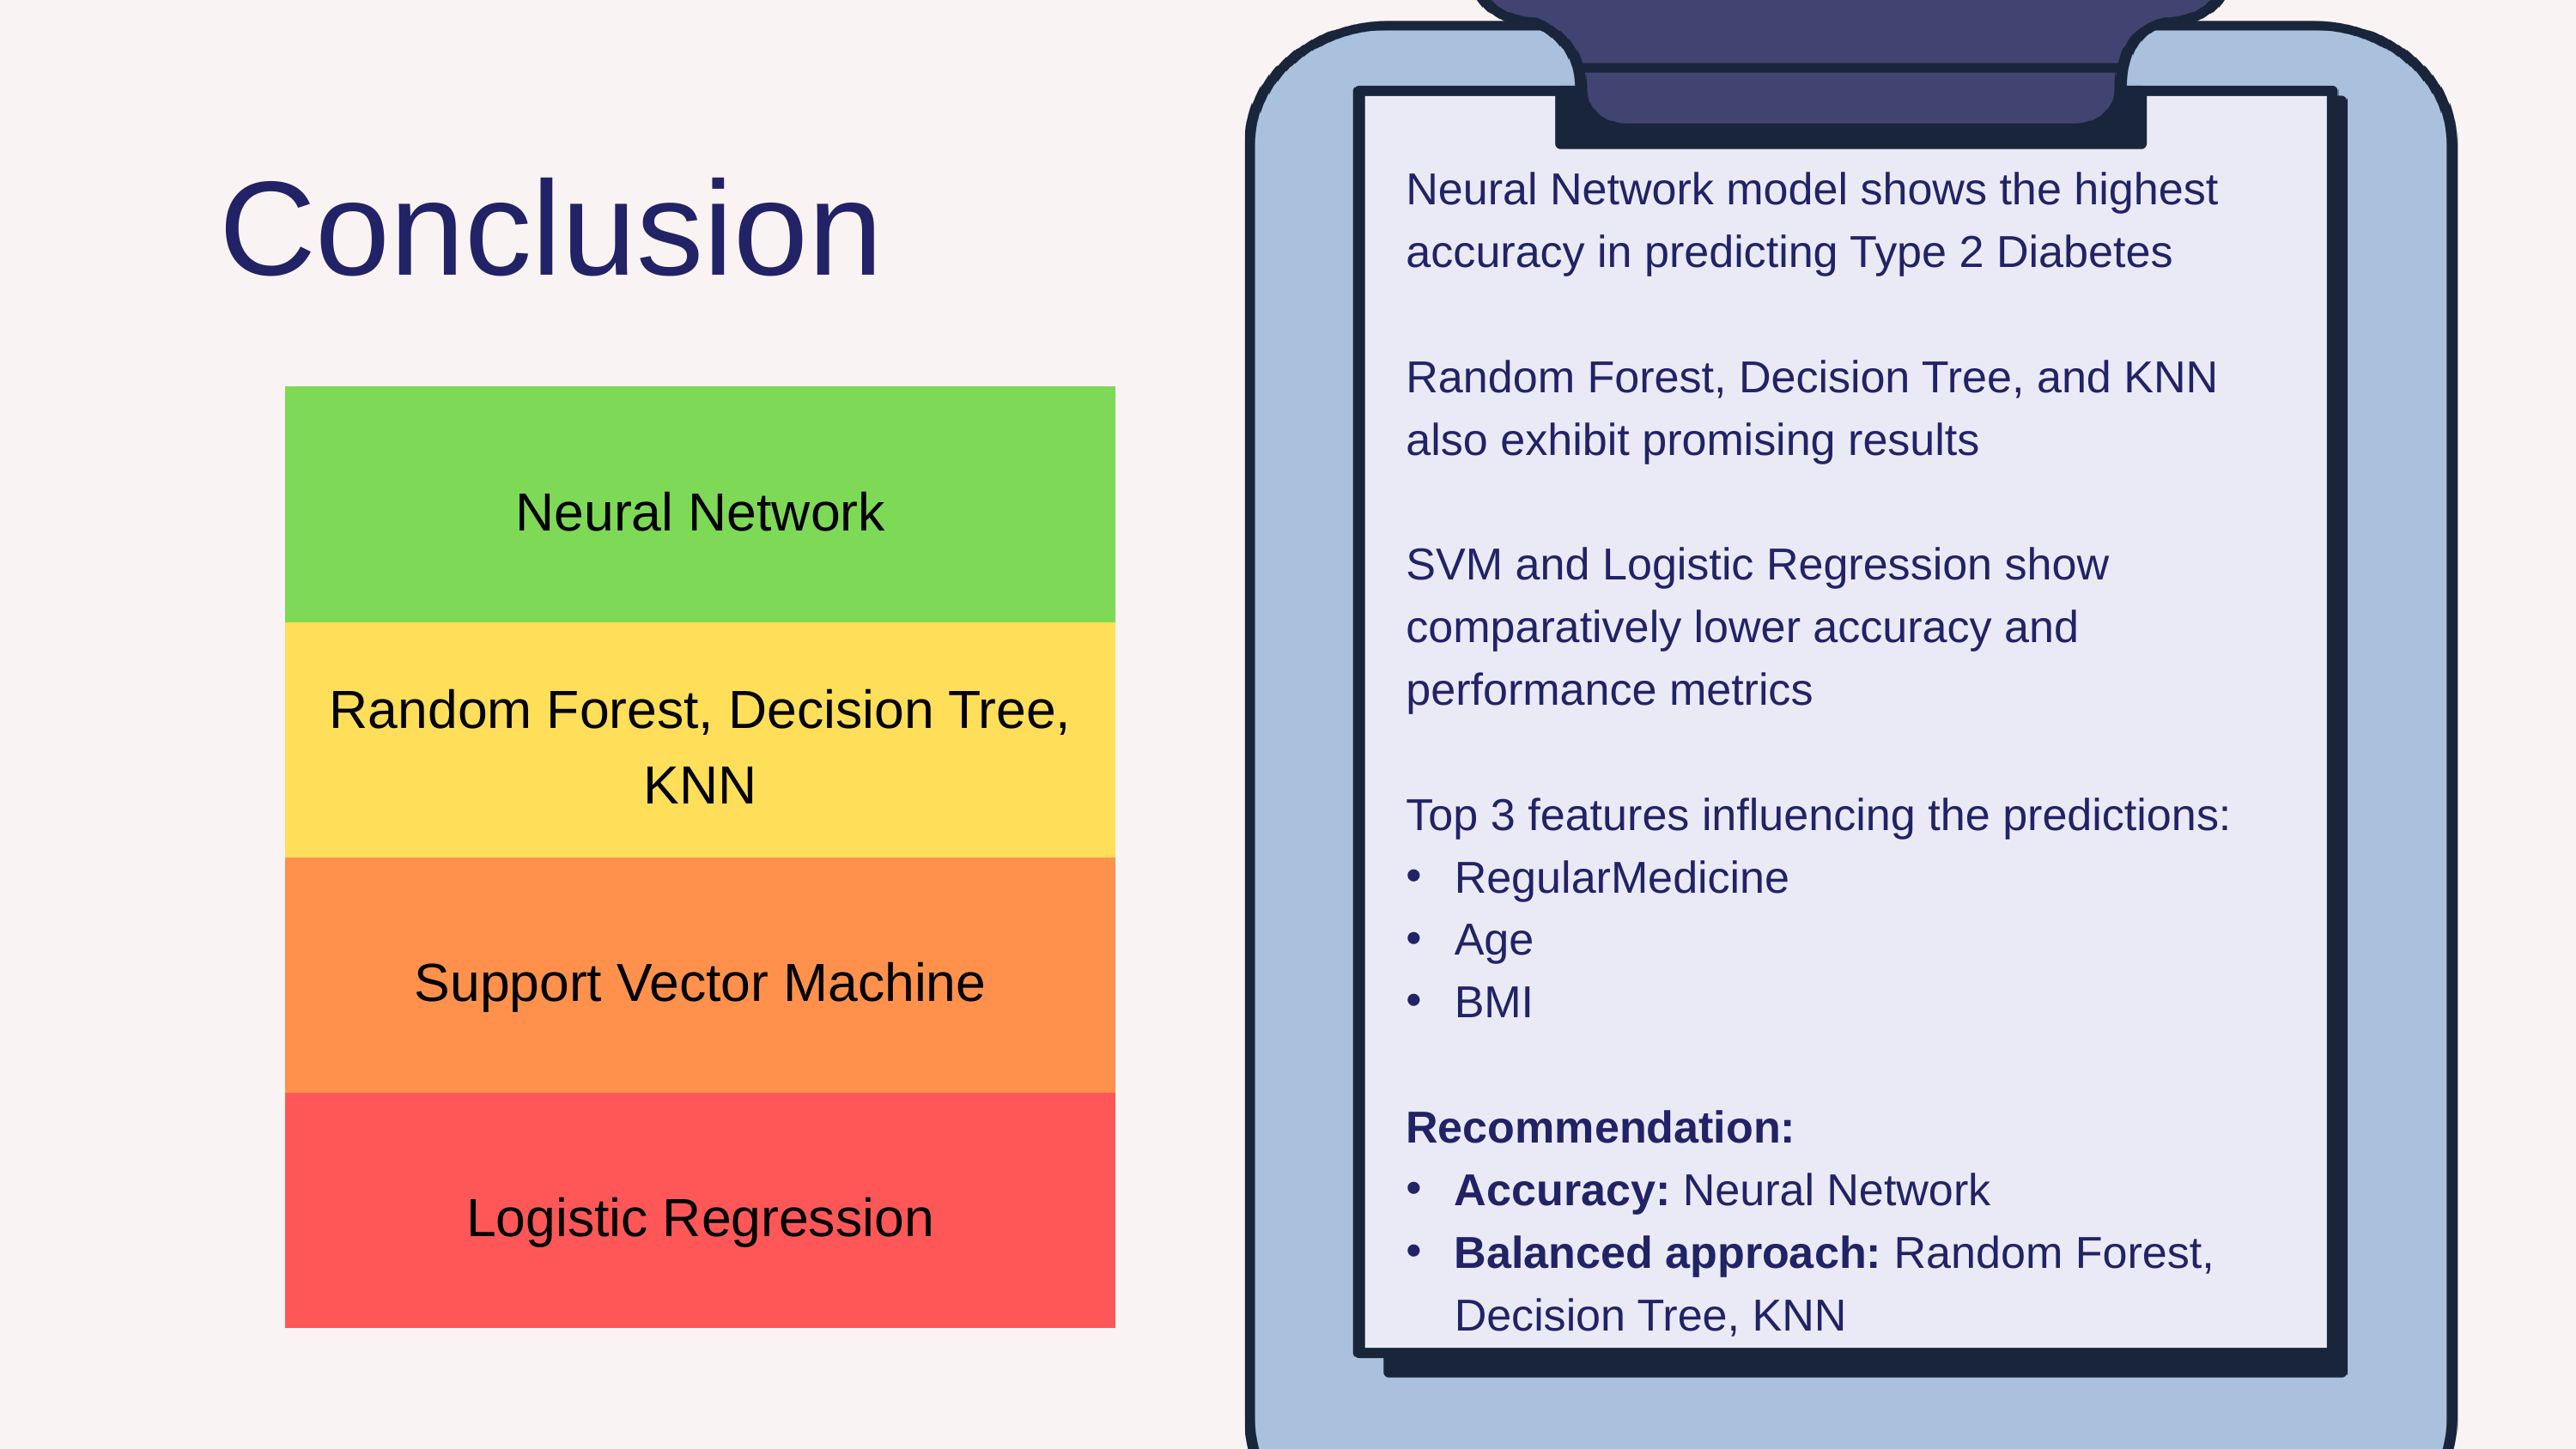

Conclusion
Neural Network model shows the highest accuracy in predicting Type 2 Diabetes

Random Forest, Decision Tree, and KNN also exhibit promising results

SVM and Logistic Regression show comparatively lower accuracy and performance metrics

Top 3 features influencing the predictions:
RegularMedicine
Age
BMI

Recommendation:
Accuracy: Neural Network
Balanced approach: Random Forest, Decision Tree, KNN

| Neural Network |
| --- |
| Random Forest, Decision Tree, KNN |
| Support Vector Machine |
| Logistic Regression |